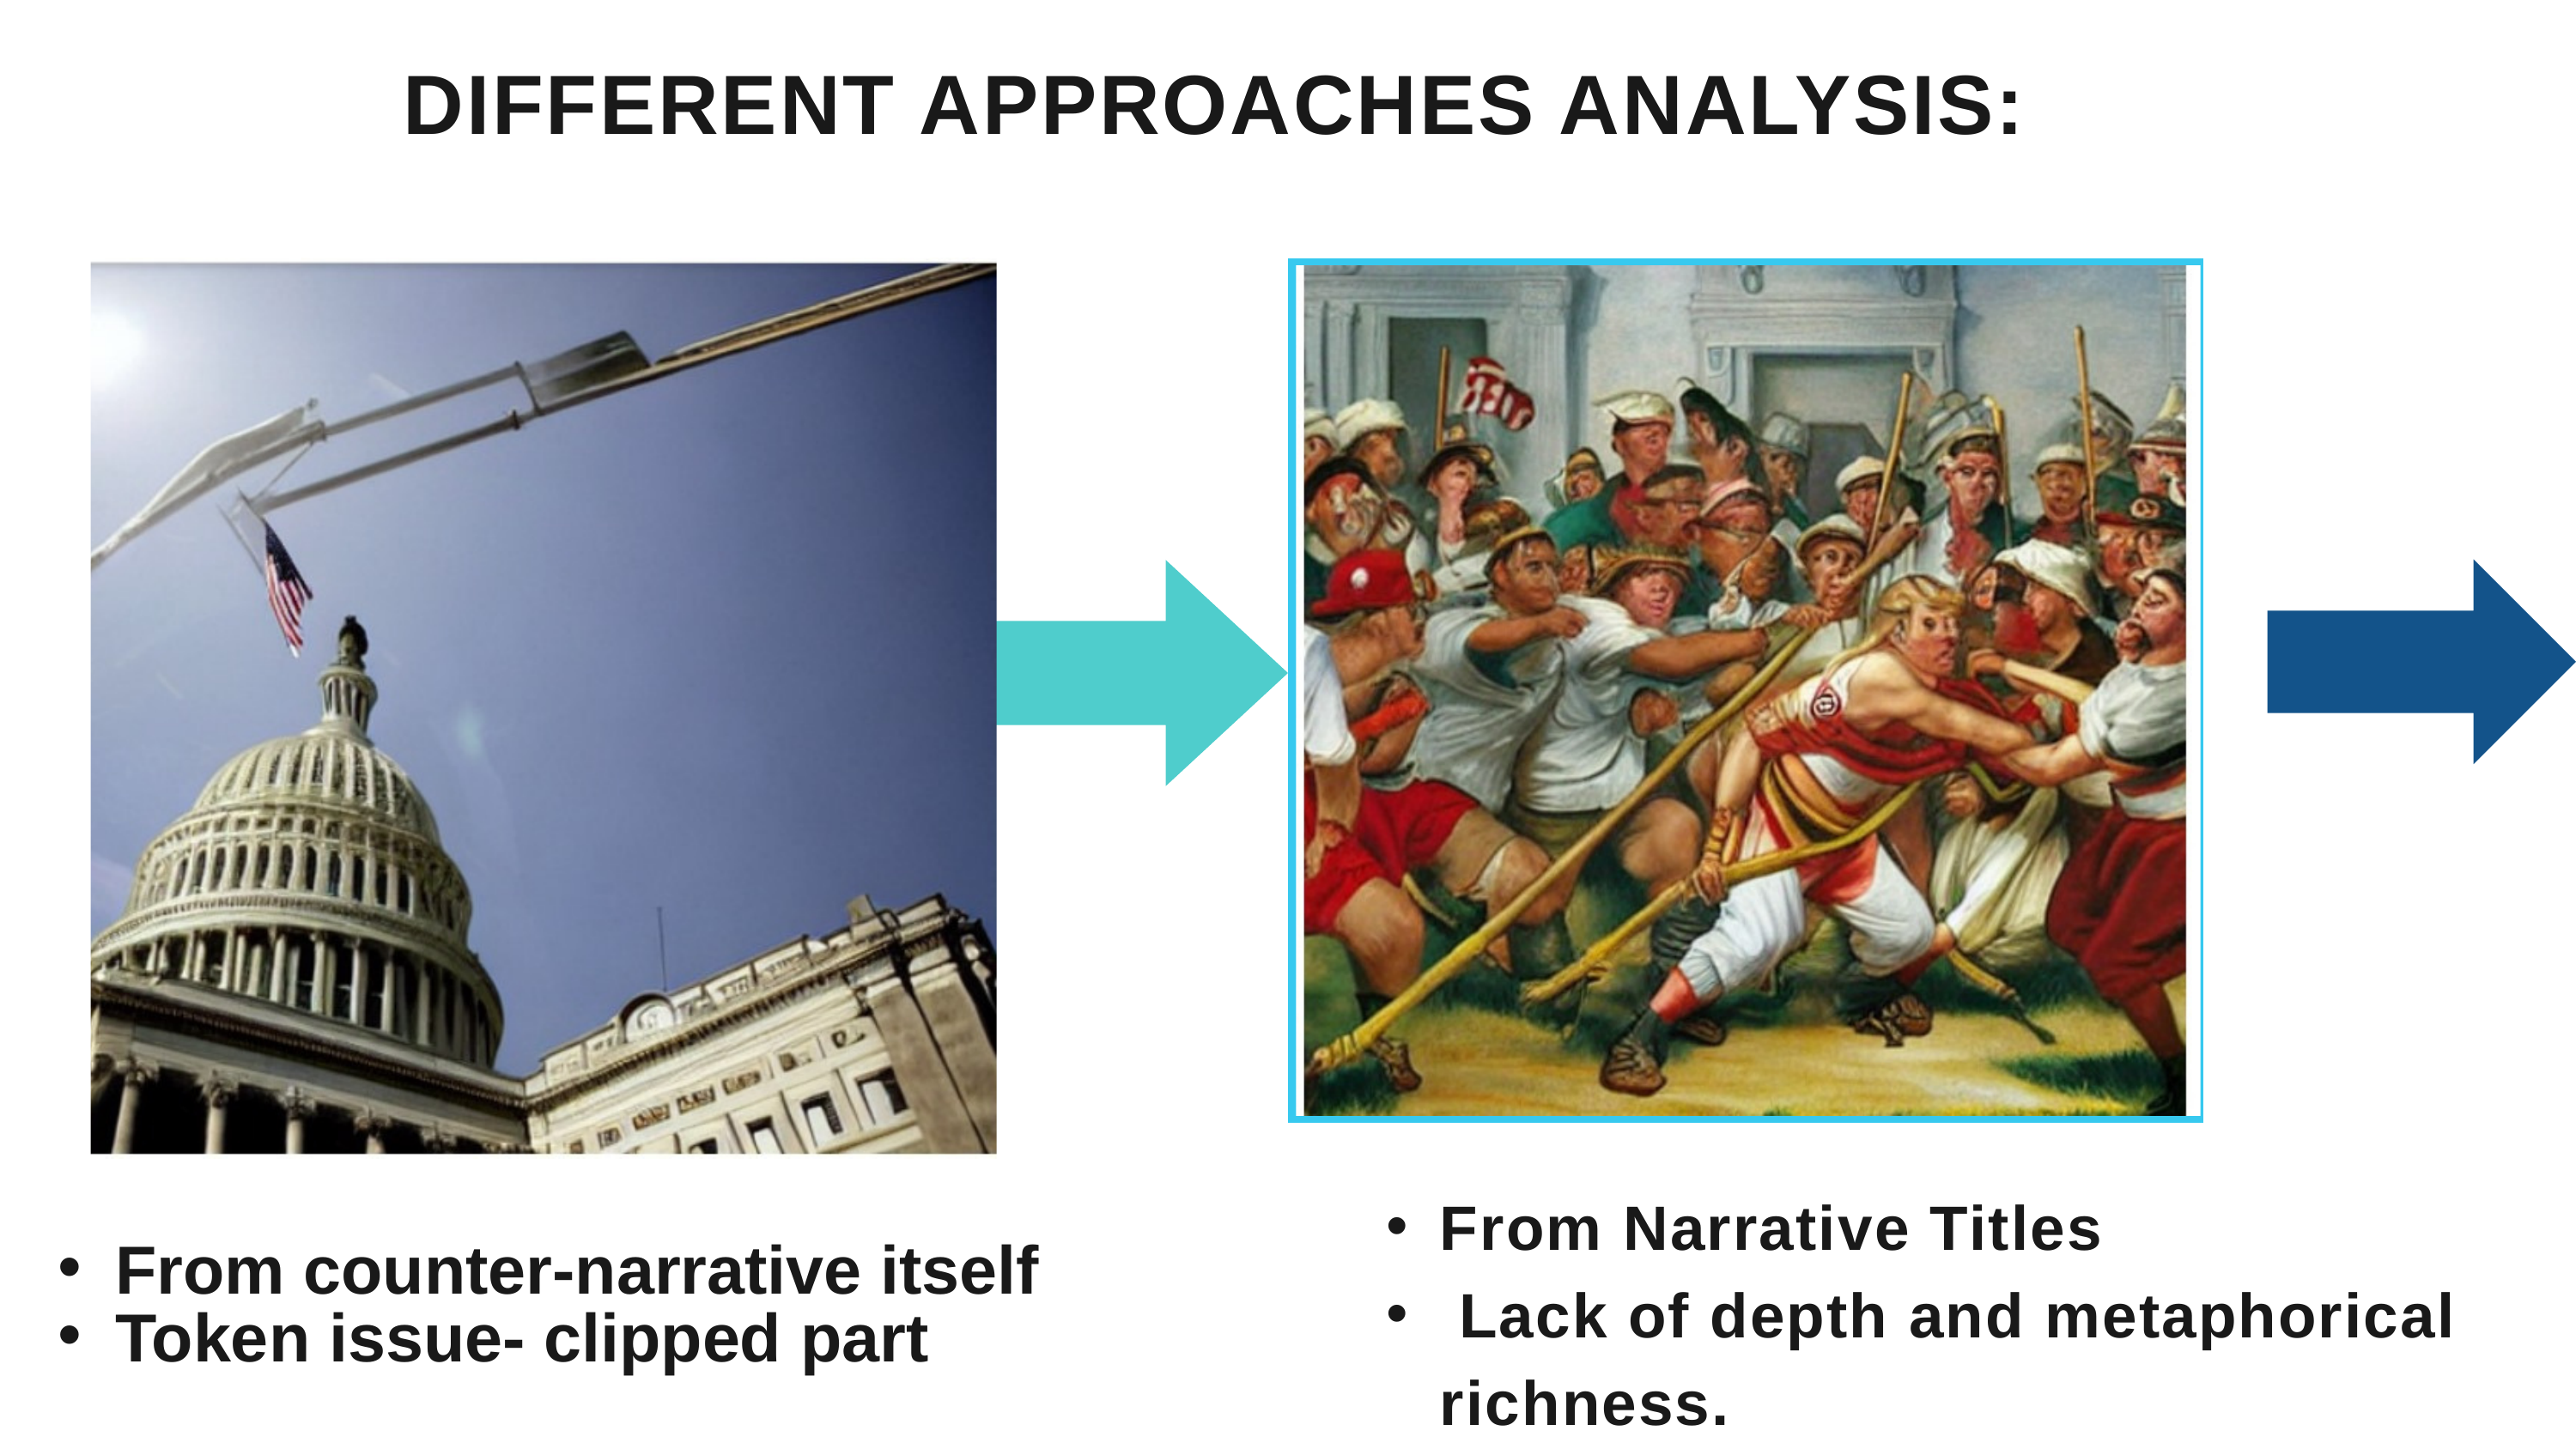

DIFFERENT APPROACHES ANALYSIS:

1

3

From Narrative Titles
 Lack of depth and metaphorical richness.

From counter-narrative itself
Token issue- clipped part